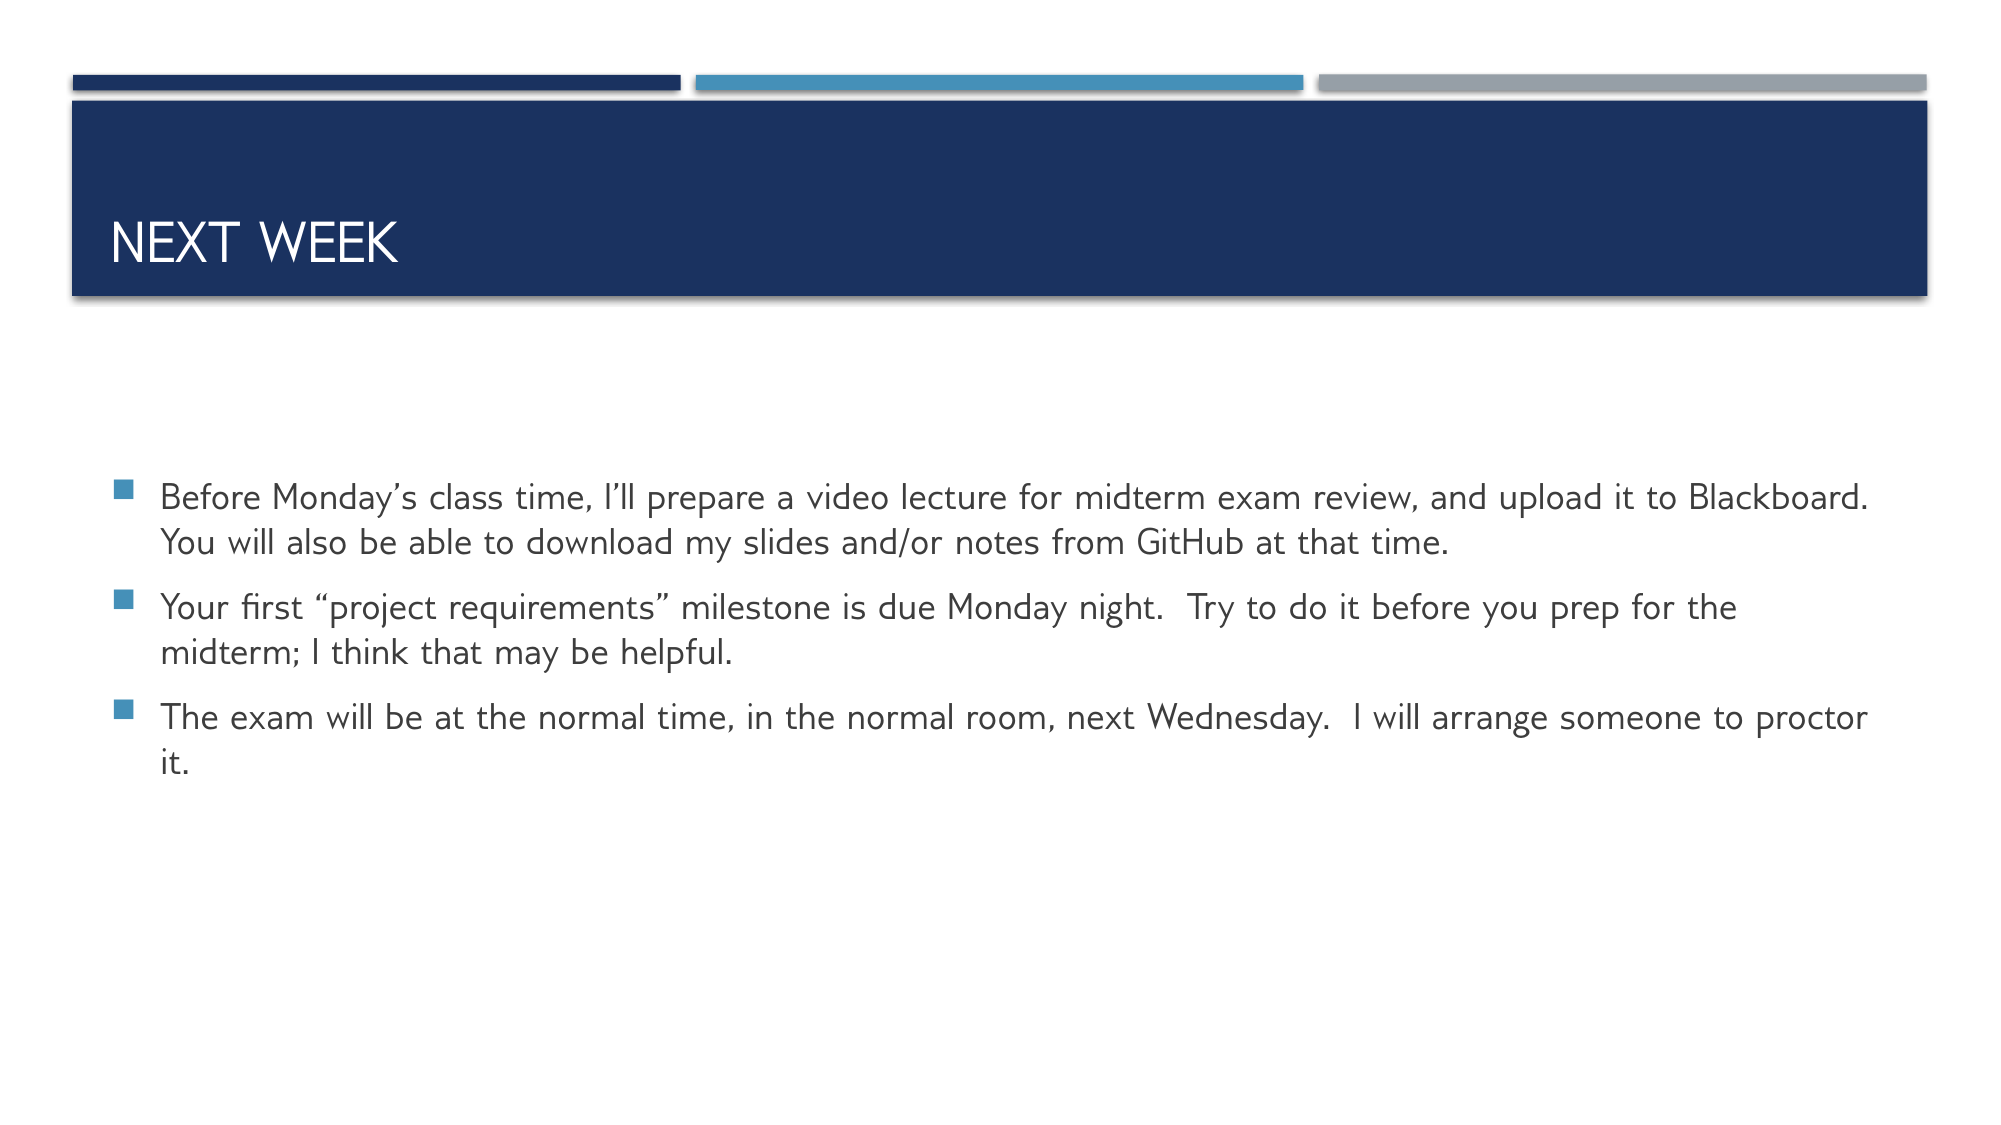

# Next week
Before Monday’s class time, I’ll prepare a video lecture for midterm exam review, and upload it to Blackboard.  You will also be able to download my slides and/or notes from GitHub at that time.
Your first “project requirements” milestone is due Monday night.  Try to do it before you prep for the midterm; I think that may be helpful.
The exam will be at the normal time, in the normal room, next Wednesday.  I will arrange someone to proctor it.